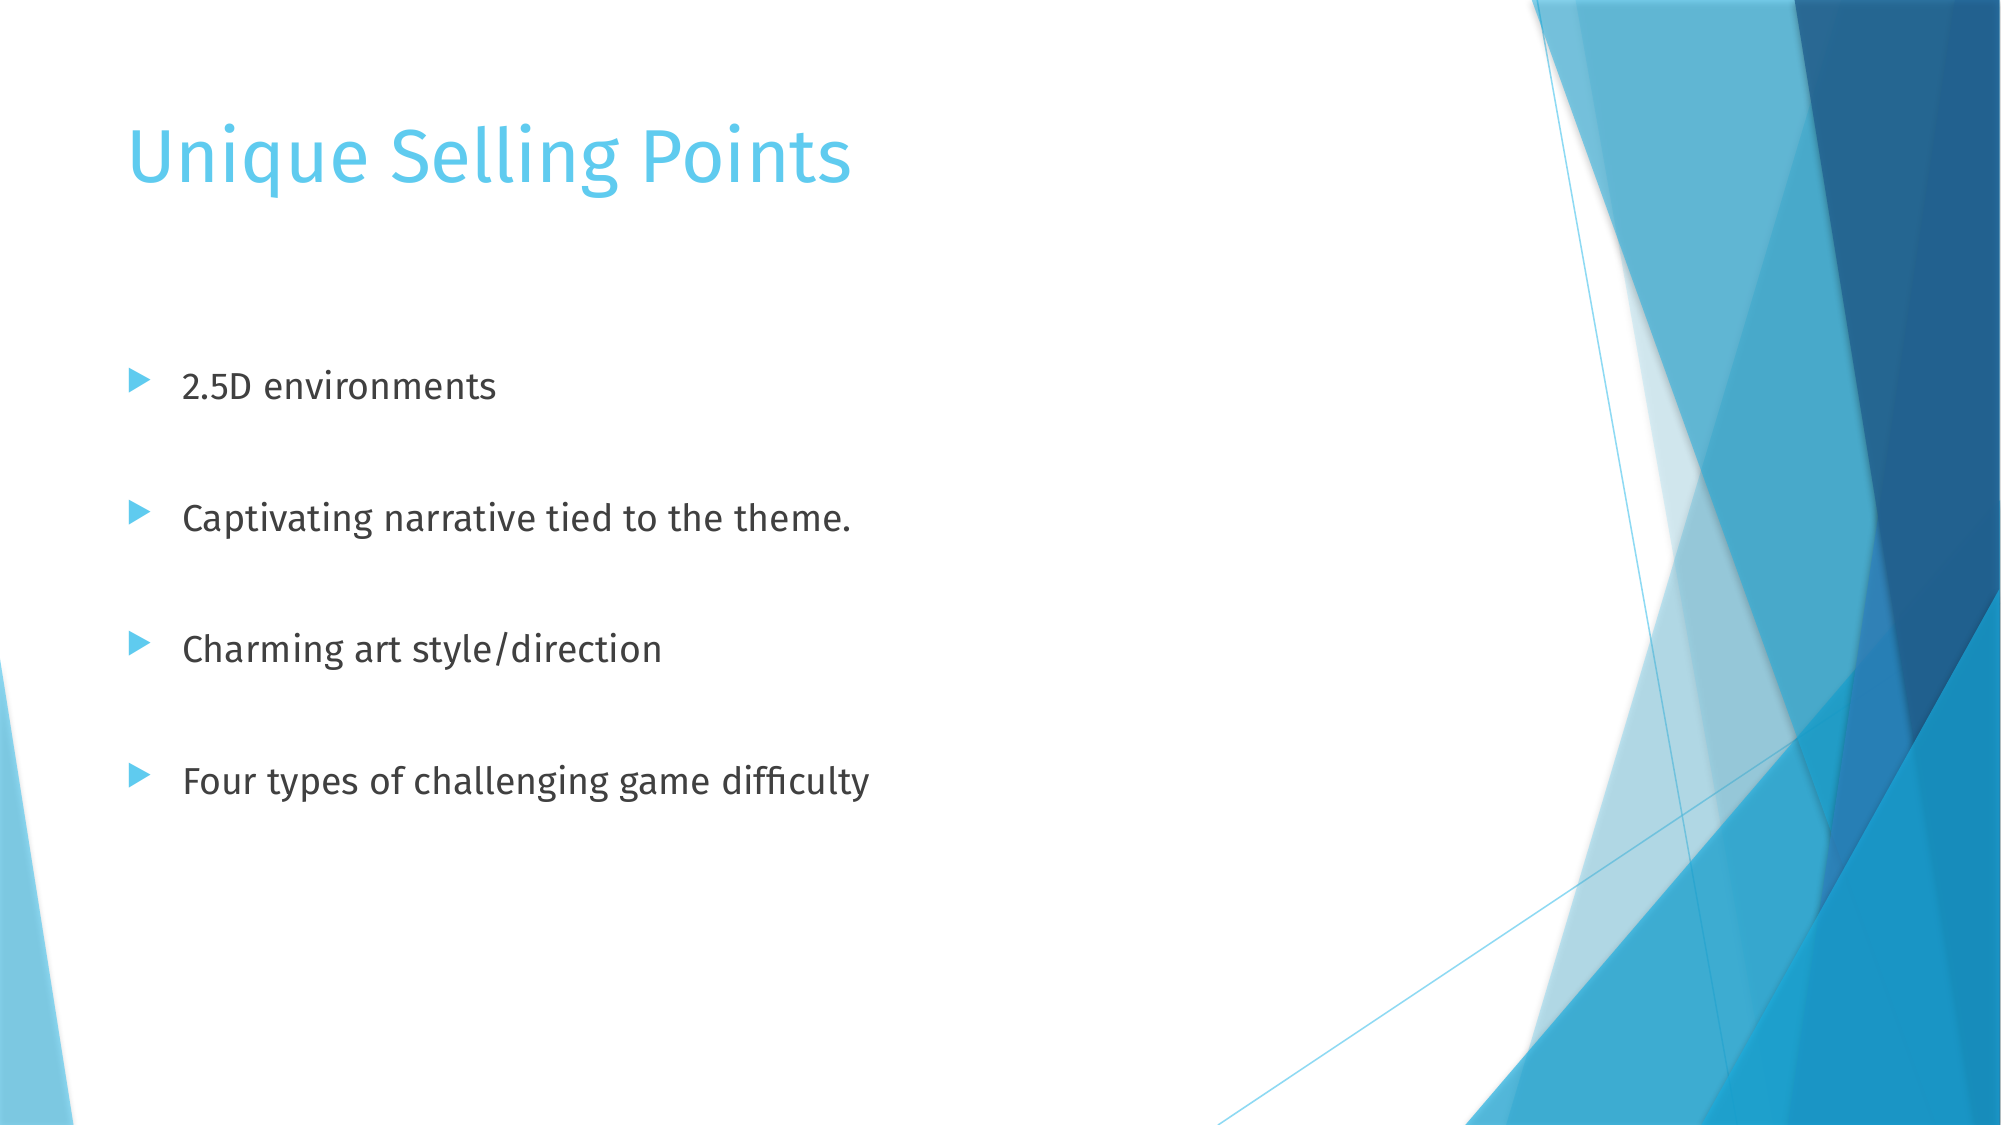

# Unique Selling Points
2.5D environments

Captivating narrative tied to the theme.

Charming art style/direction

Four types of challenging game difficulty